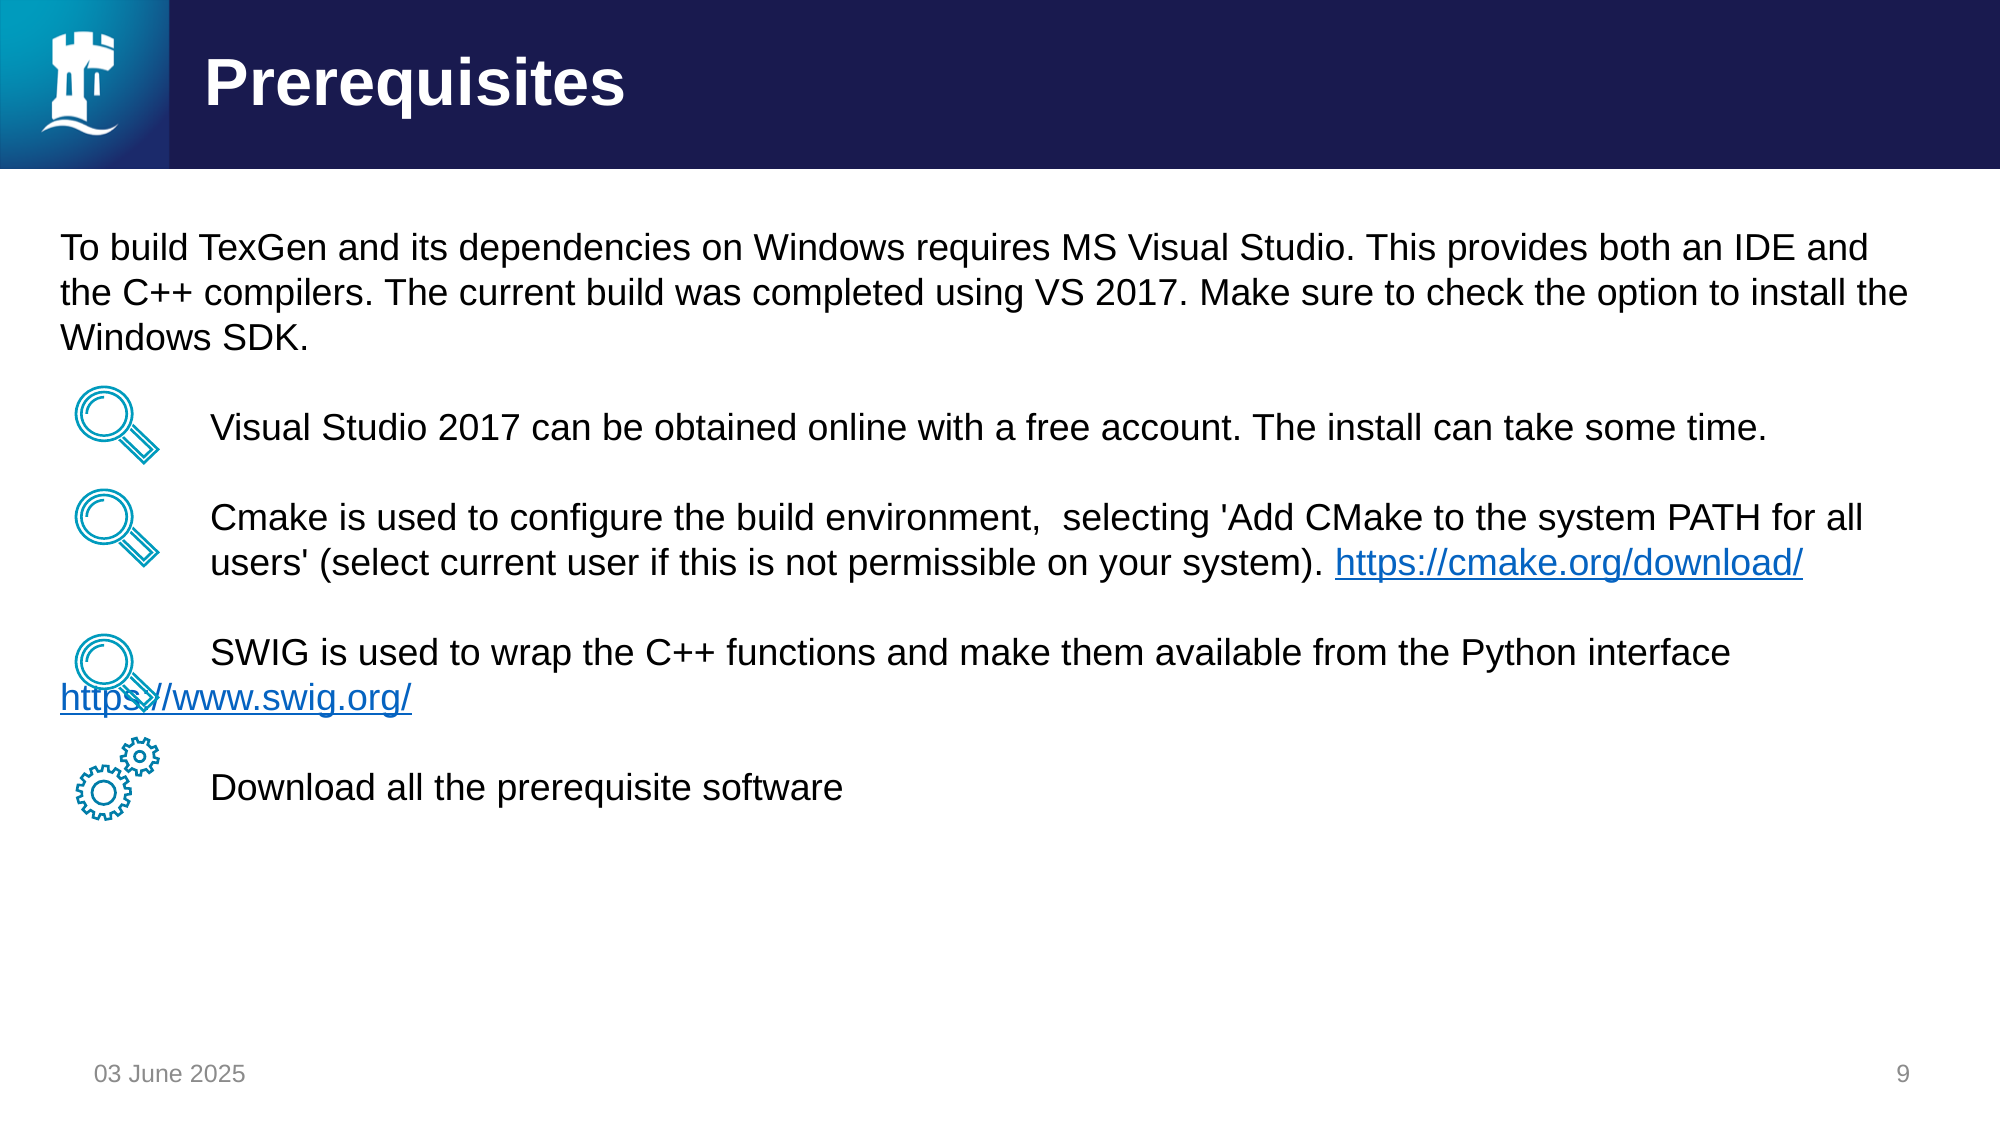

# Prerequisites
To build TexGen and its dependencies on Windows requires MS Visual Studio. This provides both an IDE and the C++ compilers. The current build was completed using VS 2017. Make sure to check the option to install the Windows SDK.

	Visual Studio 2017 can be obtained online with a free account. The install can take some time.

	Cmake is used to configure the build environment,  selecting 'Add CMake to the system PATH for all 	users' (select current user if this is not permissible on your system). https://cmake.org/download/

	SWIG is used to wrap the C++ functions and make them available from the Python interface 	https://www.swig.org/

	Download all the prerequisite software

03 June 2025
9